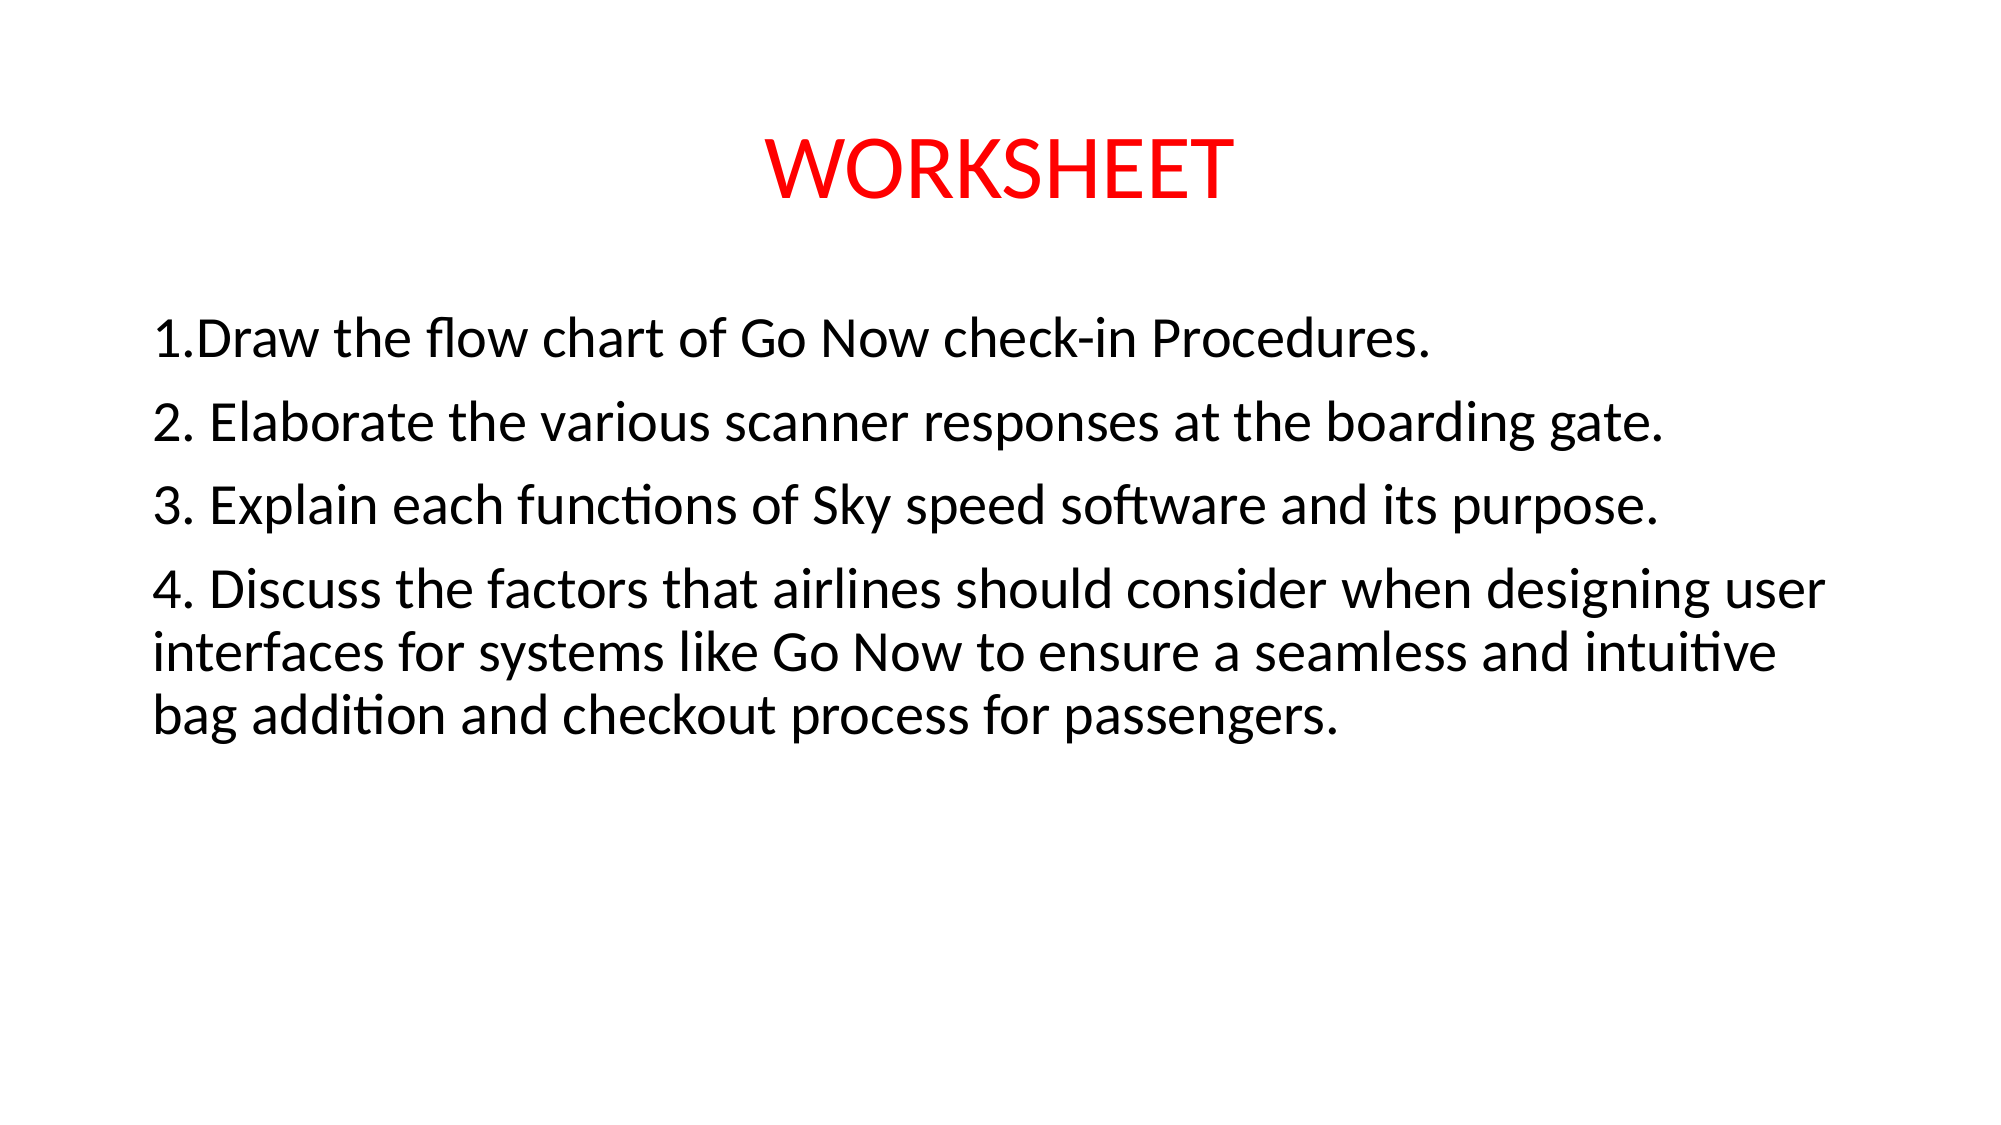

# WORKSHEET
1.Draw the flow chart of Go Now check-in Procedures.
2. Elaborate the various scanner responses at the boarding gate.
3. Explain each functions of Sky speed software and its purpose.
4. Discuss the factors that airlines should consider when designing user interfaces for systems like Go Now to ensure a seamless and intuitive bag addition and checkout process for passengers.